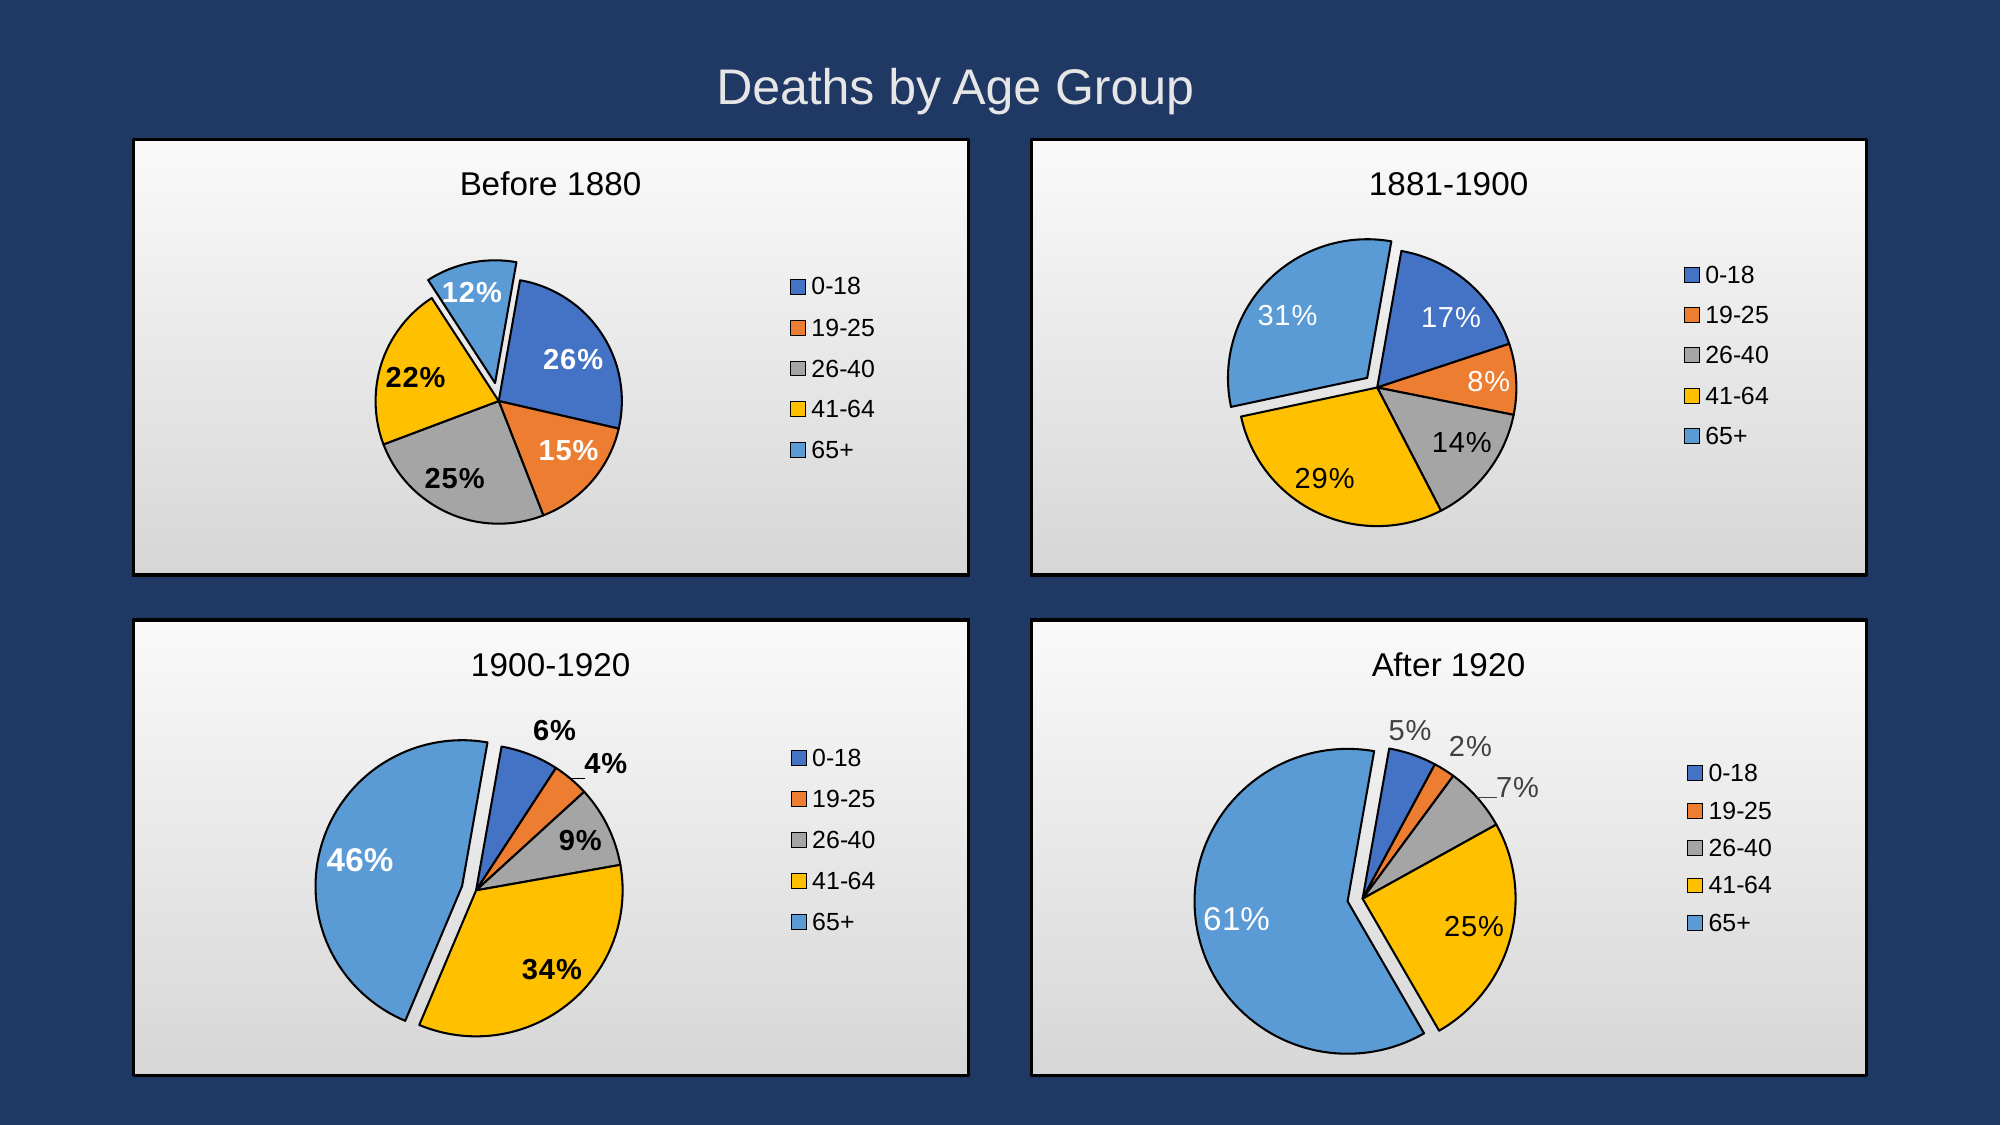

Deaths by Age Group

### Chart: 1881-1900

| Category | 1881-1900 |
|---|---|
| 0-18 | 143.0 |
| 19-25 | 69.0 |
| 26-40 | 119.0 |
| 41-64 | 244.0 |
| 65+ | 260.0 |

### Chart: Before 1880

| Category | before 1880 |
|---|---|
| 0-18 | 2425.0 |
| 19-25 | 1454.0 |
| 26-40 | 2361.0 |
| 41-64 | 2028.0 |
| 65+ | 1119.0 |

### Chart: 1900-1920

| Category | 1900-1920 |
|---|---|
| 0-18 | 27.0 |
| 19-25 | 17.0 |
| 26-40 | 38.0 |
| 41-64 | 144.0 |
| 65+ | 196.0 |

### Chart: After 1920

| Category | after 1920 |
|---|---|
| 0-18 | 20.0 |
| 19-25 | 9.0 |
| 26-40 | 27.0 |
| 41-64 | 98.0 |
| 65+ | 242.0 |